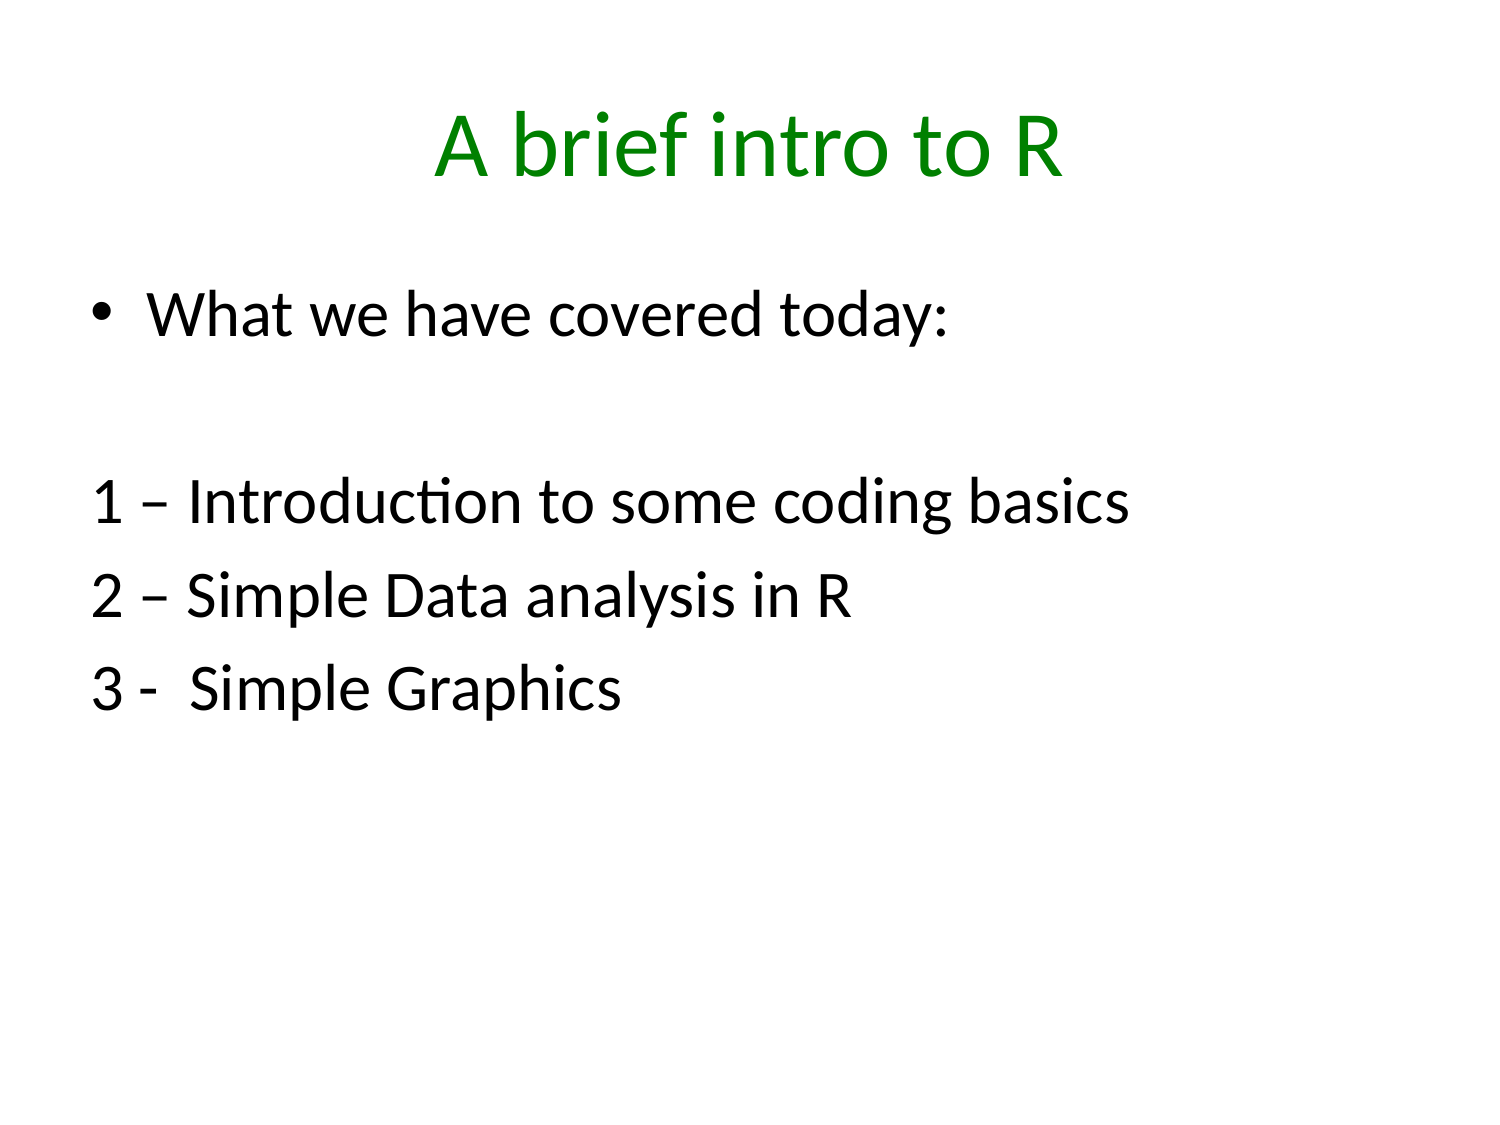

# A brief intro to R
What we have covered today:

1 – Introduction to some coding basics
2 – Simple Data analysis in R
3 -  Simple Graphics